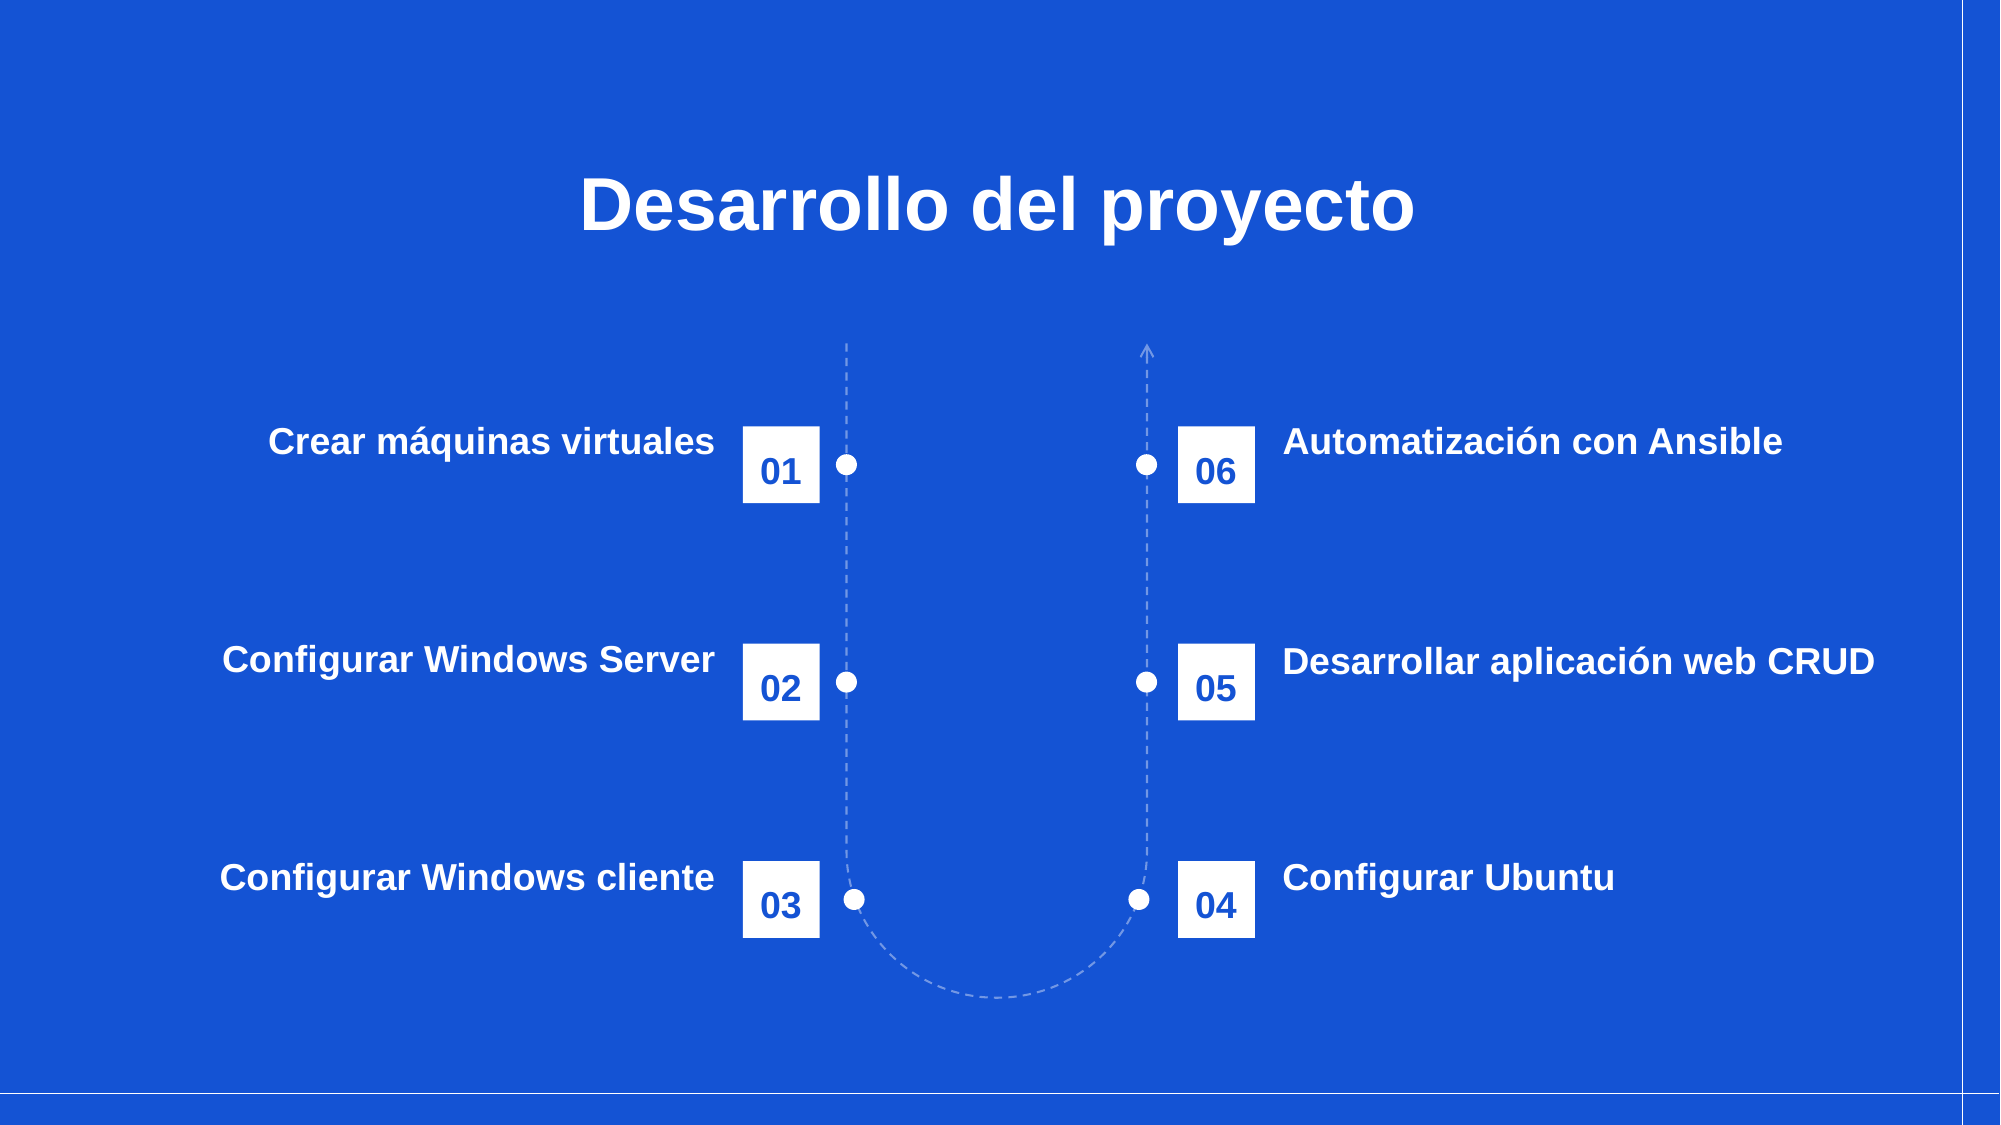

# Desarrollo del proyecto
Crear máquinas virtuales
Automatización con Ansible
01
06
Configurar Windows Server
Desarrollar aplicación web CRUD
02
05
Configurar Windows cliente
Configurar Ubuntu
03
04